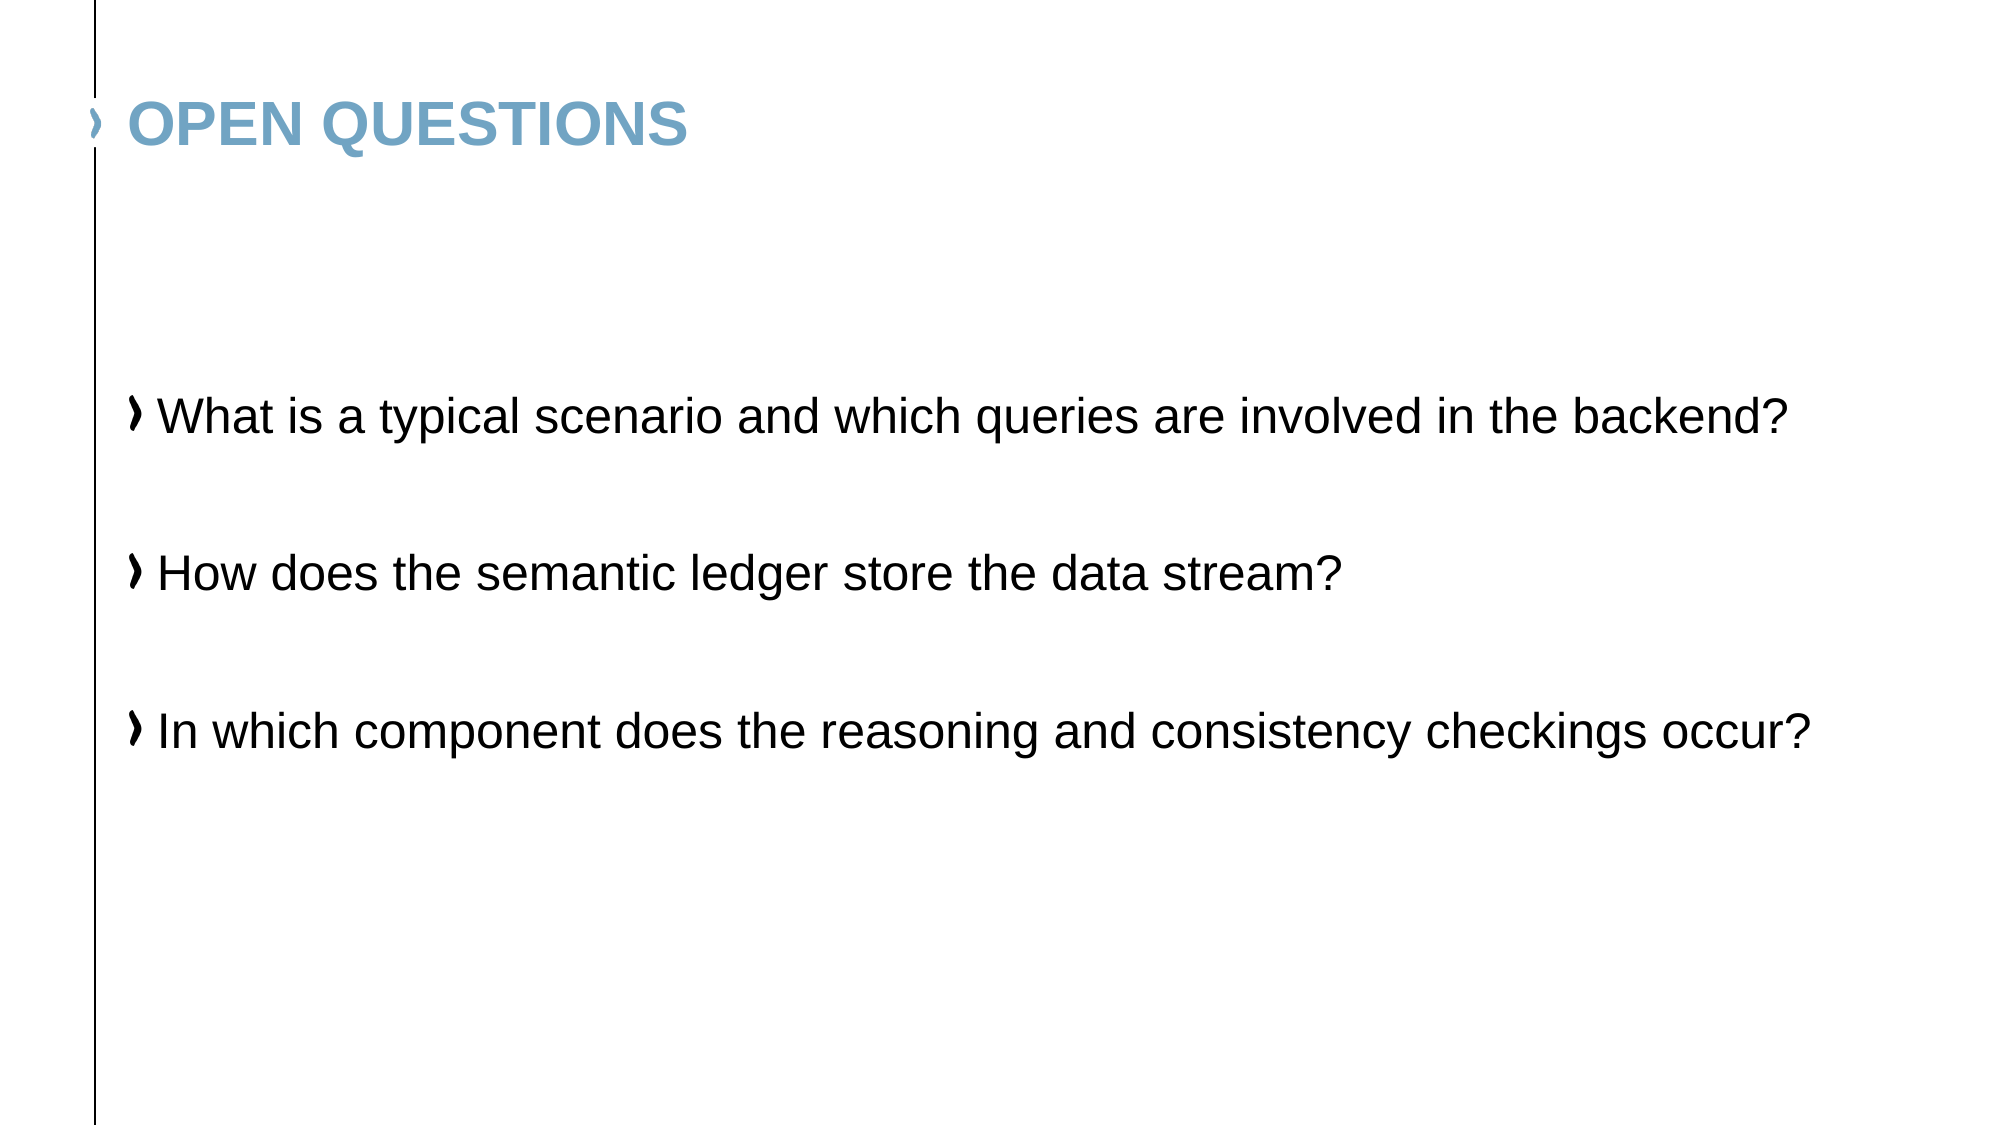

# Open Questions

What is a typical scenario and which queries are involved in the backend?

How does the semantic ledger store the data stream?

In which component does the reasoning and consistency checkings occur?